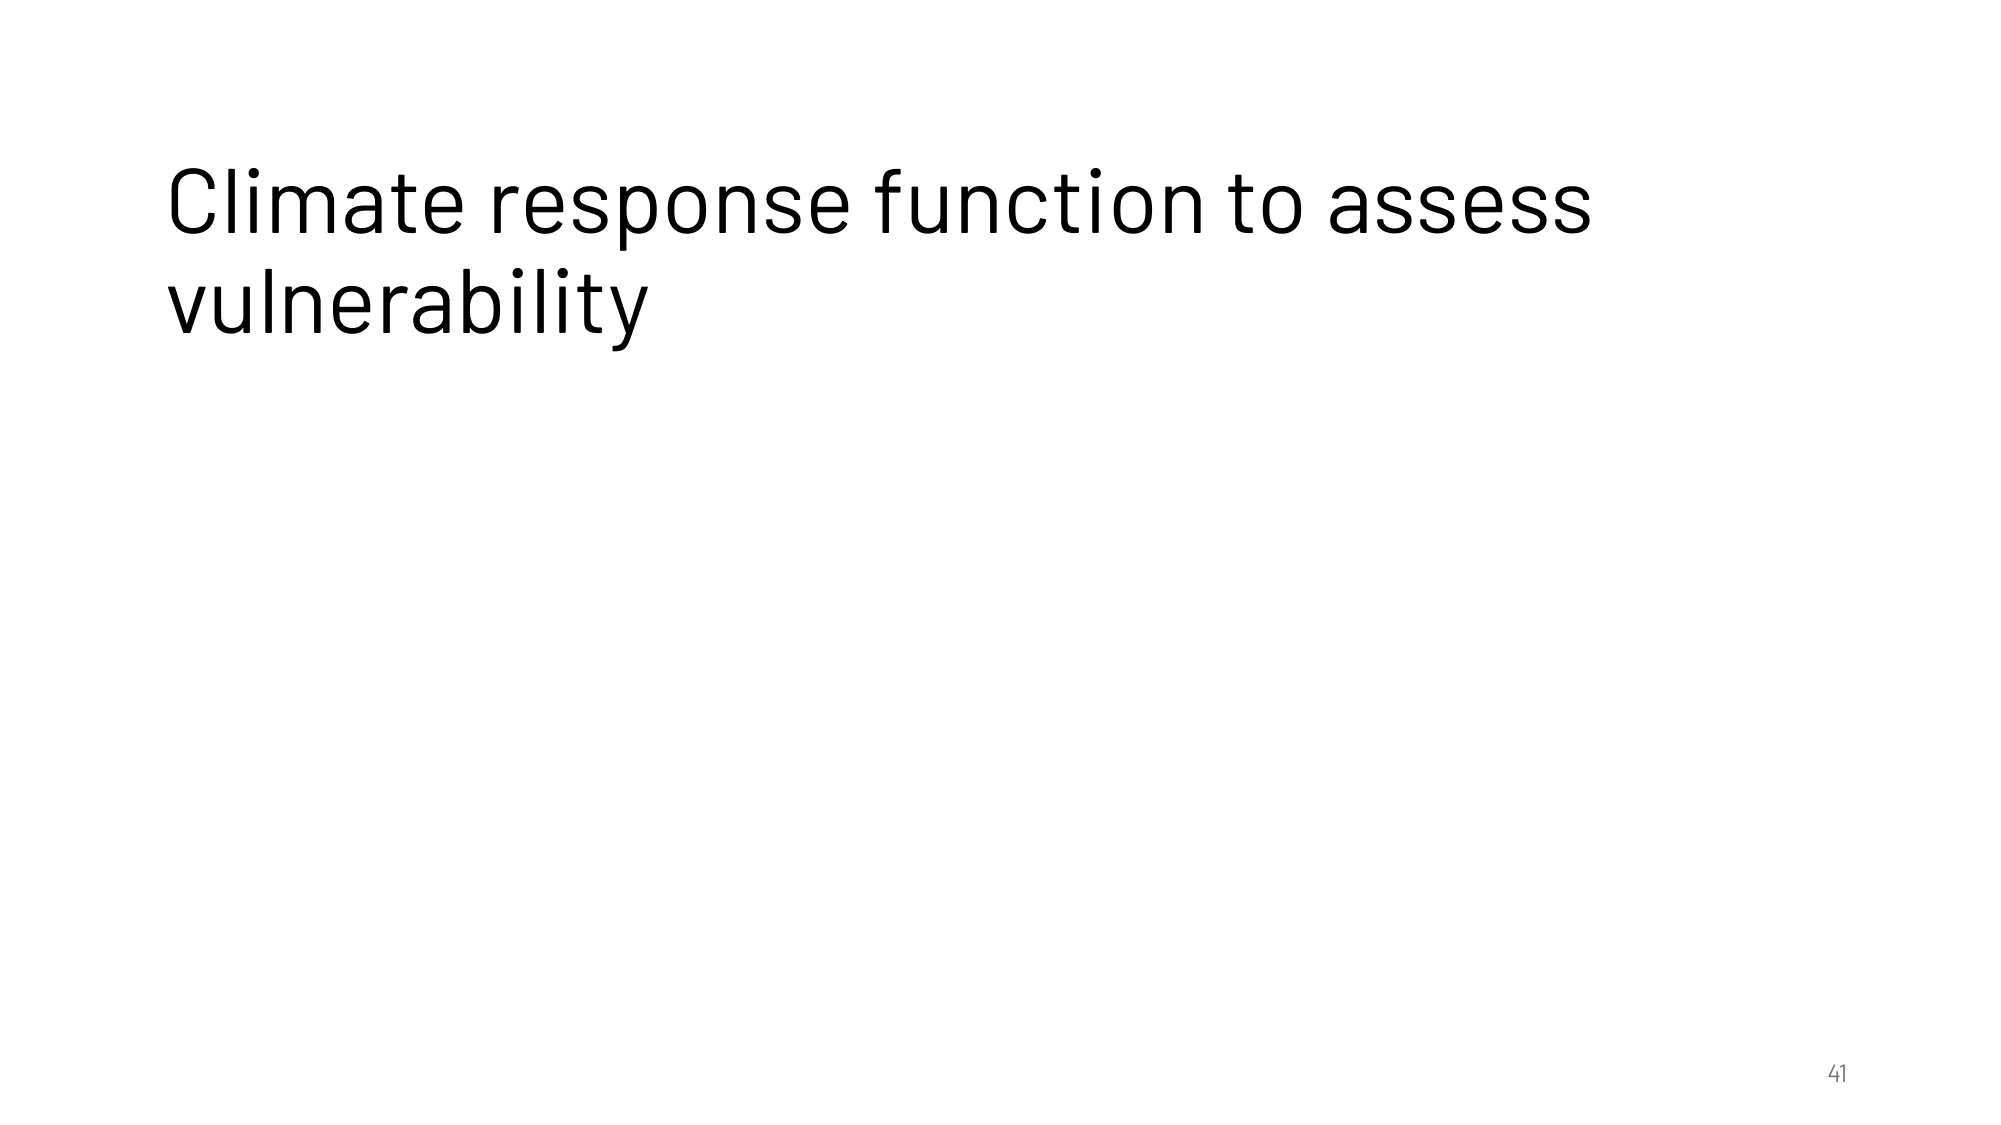

# Climate response function to assess vulnerability
41